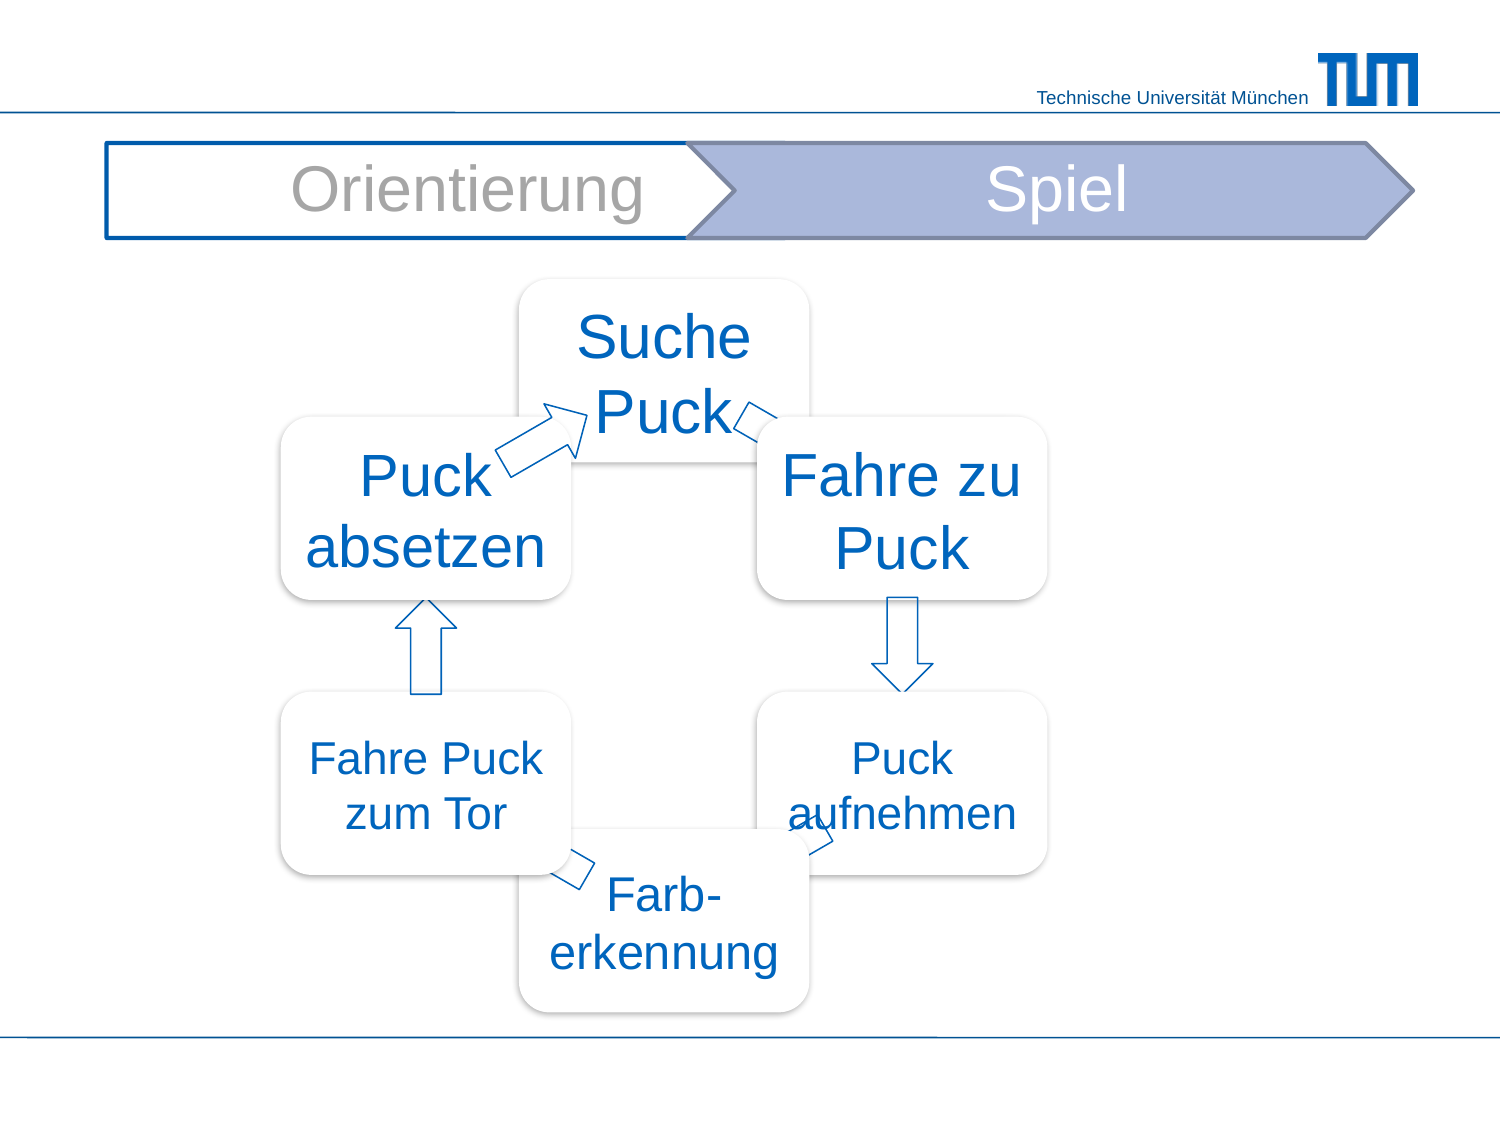

Orientierung
Spiel
Suche Puck
Fahre zu Puck
Puck aufnehmen
Fahre Puck zum Tor
Puck absetzen
Farb-erkennung